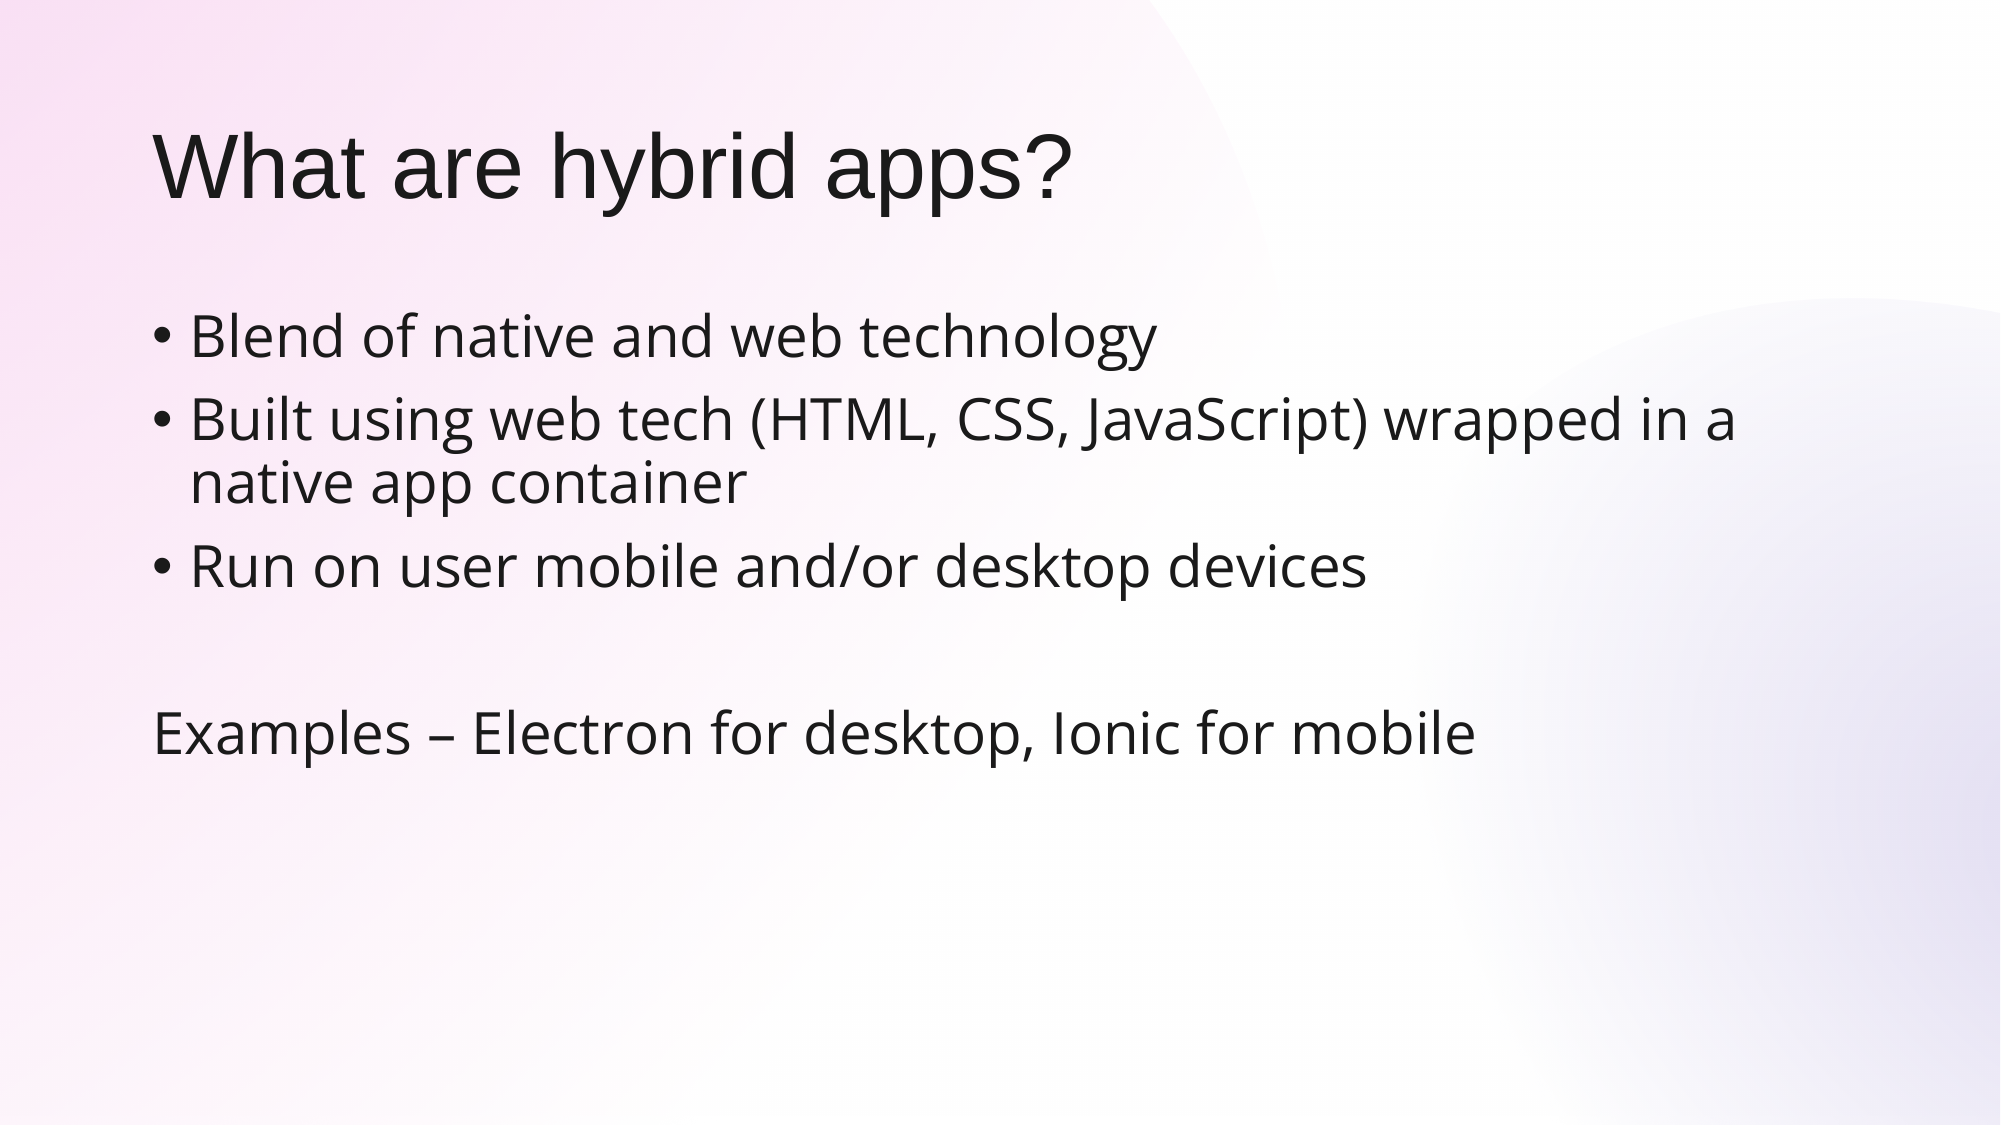

# What are hybrid apps?
Blend of native and web technology
Built using web tech (HTML, CSS, JavaScript) wrapped in a native app container
Run on user mobile and/or desktop devices

Examples – Electron for desktop, Ionic for mobile